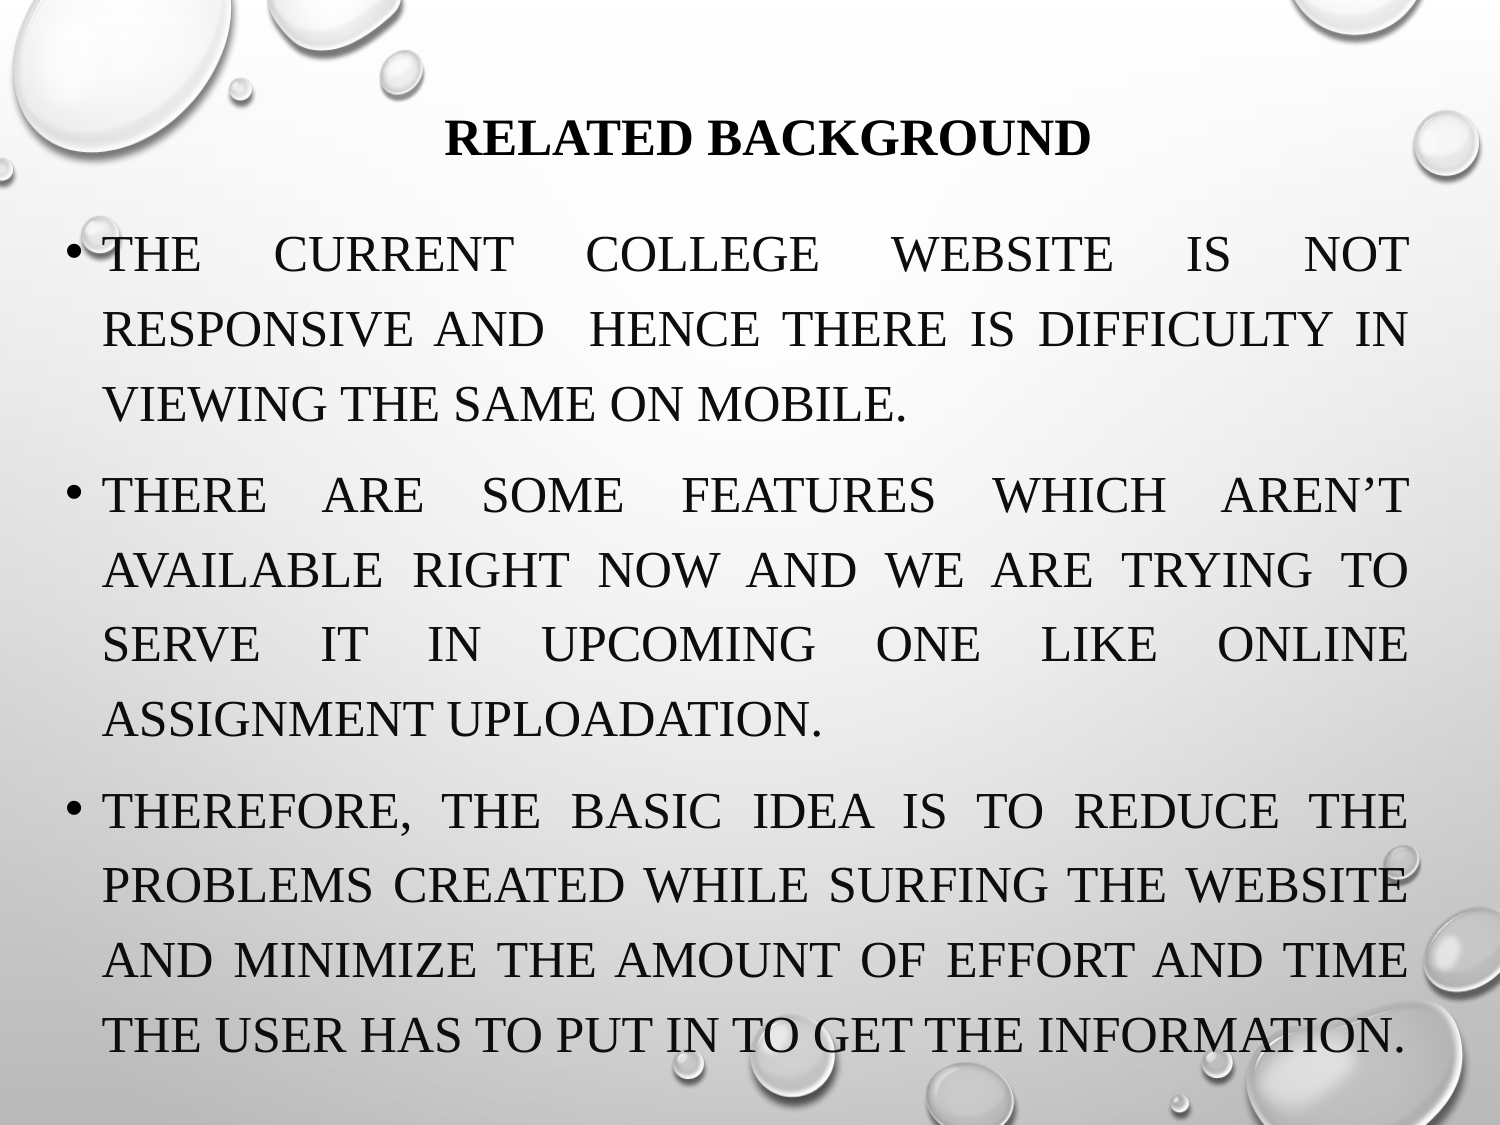

# RELATED BACKGROUND
The current college website is not responsive and  hence there is difficulty in viewing the same on mobile.
There are some features which aren’t available right now and we are trying to serve it in upcoming one like online assignment uploadation.
Therefore, the basic idea is to reduce the problems created while surfing the website and minimize the amount of effort and time the user has to put in to get the information.